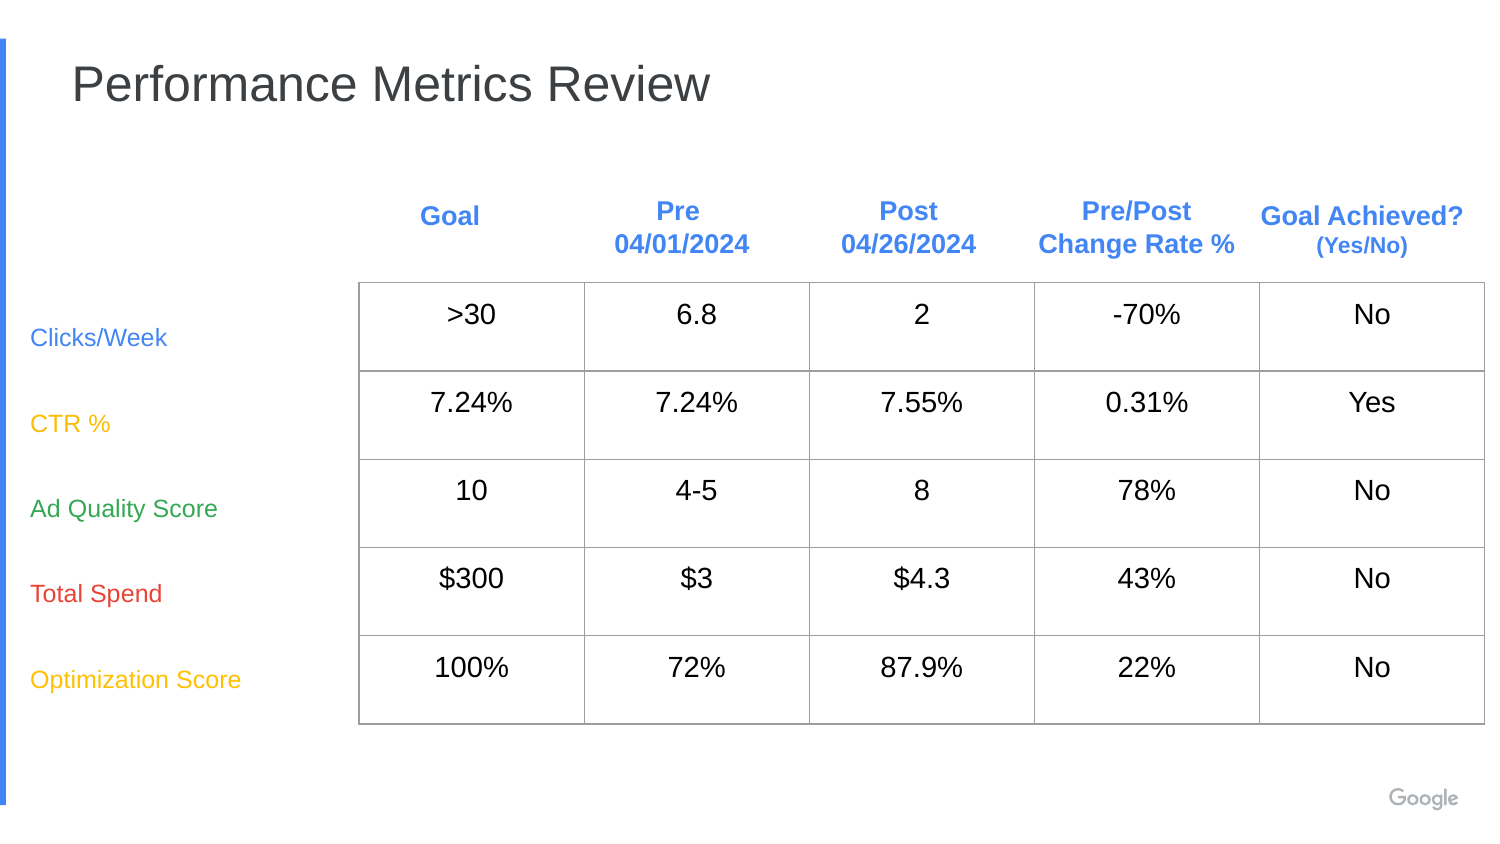

Performance Metrics Review
Pre
04/01/2024
Post
04/26/2024
Pre/Post Change Rate %
Goal
Goal Achieved? (Yes/No)
| >30 | 6.8 | 2 | -70% | No |
| --- | --- | --- | --- | --- |
| 7.24% | 7.24% | 7.55% | 0.31% | Yes |
| 10 | 4-5 | 8 | 78% | No |
| $300 | $3 | $4.3 | 43% | No |
| 100% | 72% | 87.9% | 22% | No |

Clicks/Week

CTR %

Ad Quality Score

Total Spend

Optimization Score